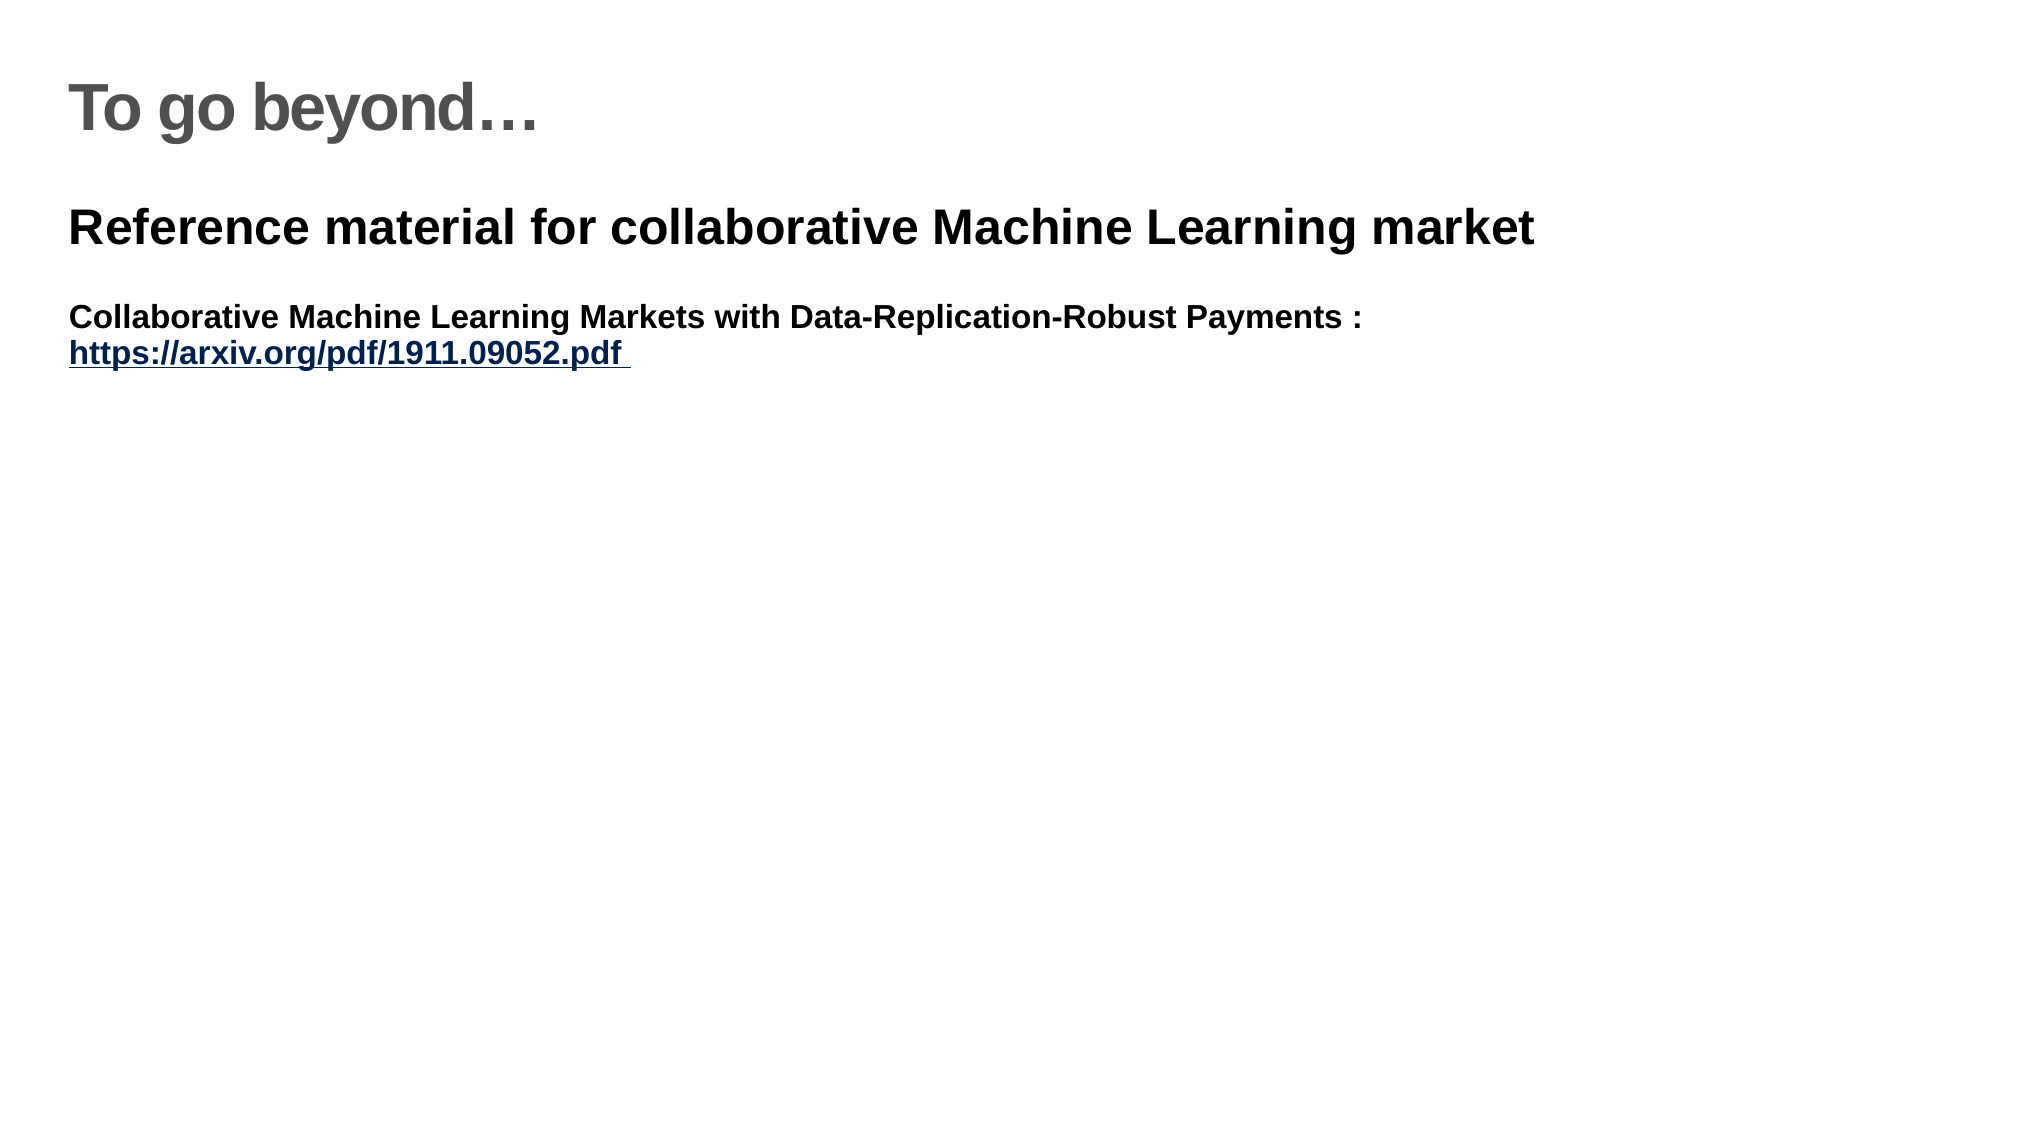

# To go beyond…
Reference material for collaborative Machine Learning market
Collaborative Machine Learning Markets with Data-Replication-Robust Payments :
https://arxiv.org/pdf/1911.09052.pdf ​